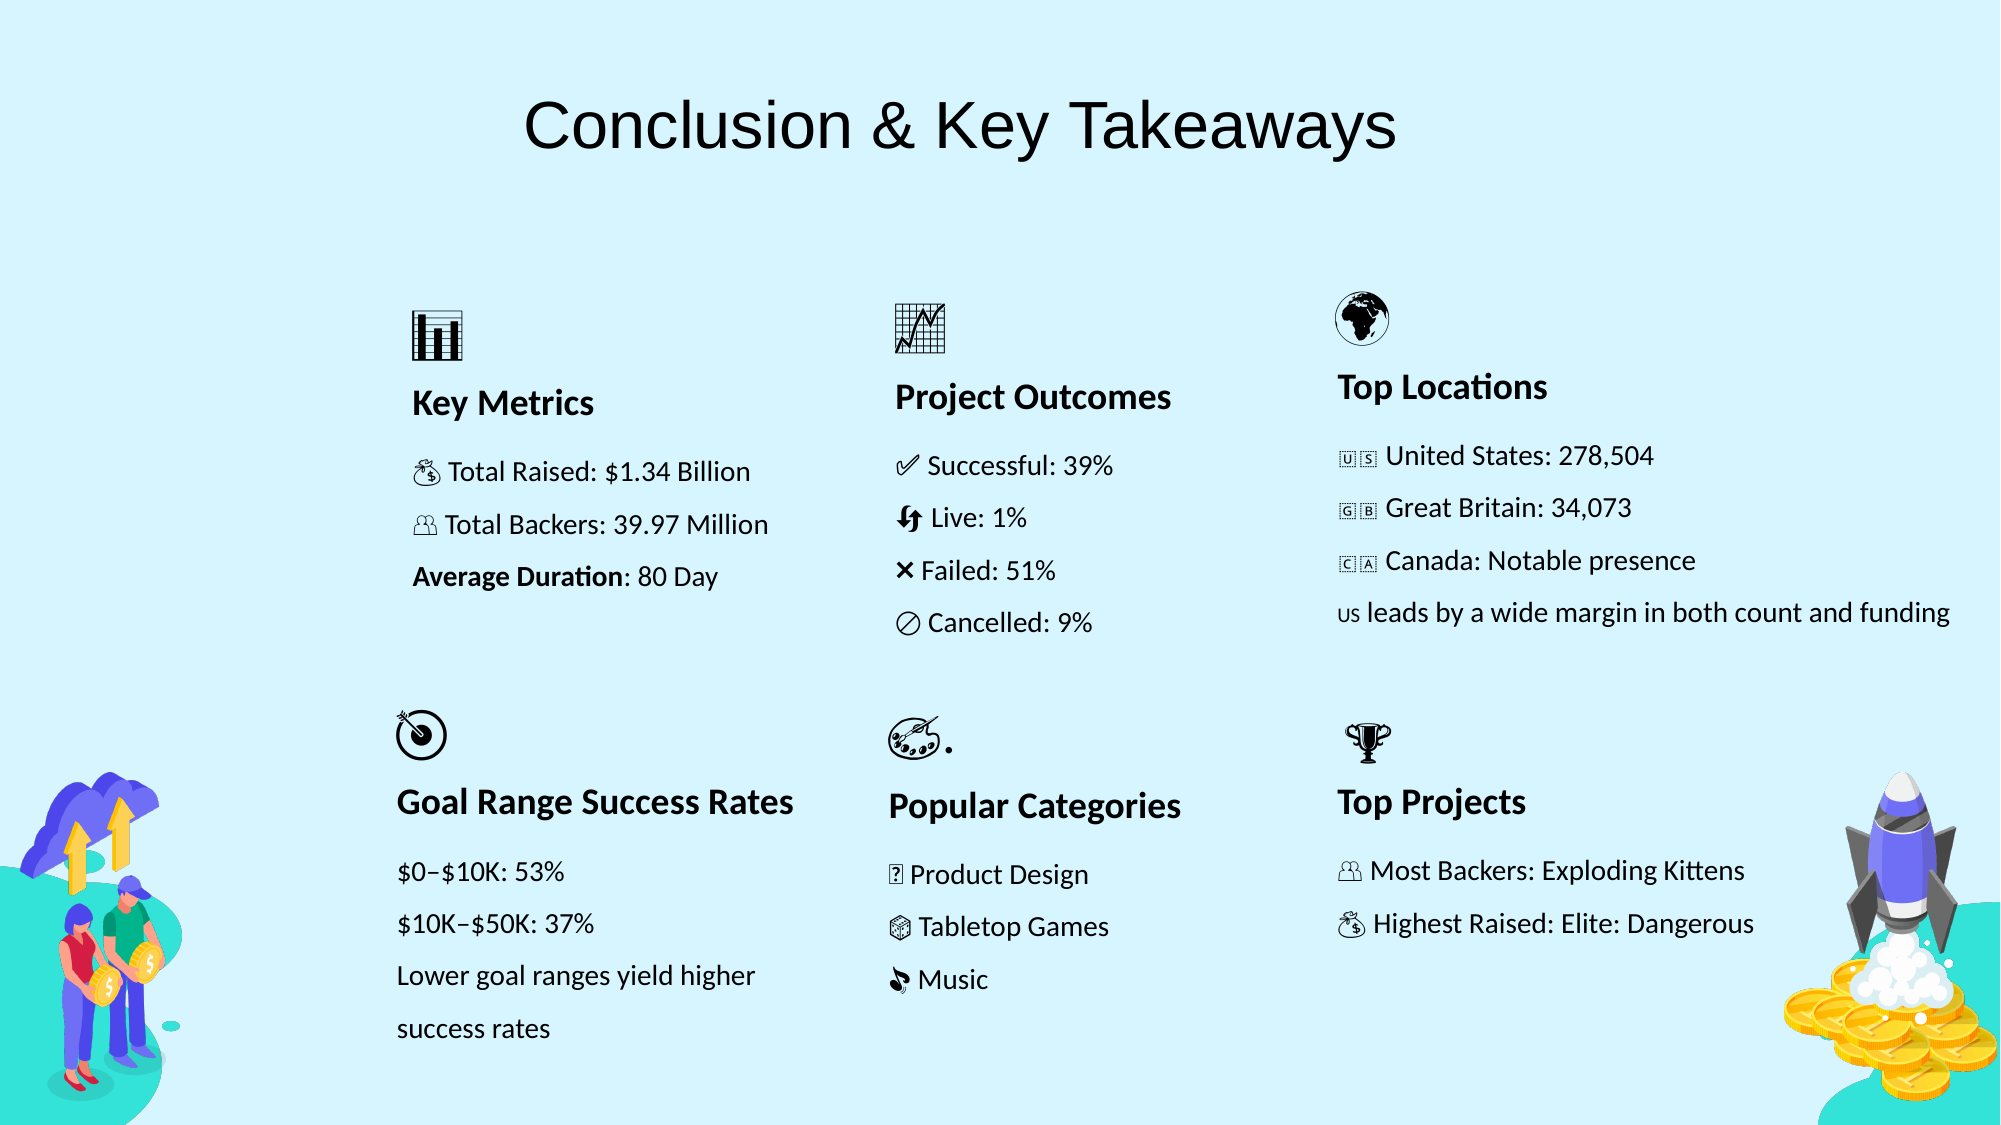

Conclusion & Key Takeaways
🌍
📈
📊
Top Locations
Project Outcomes
Key Metrics
🇺🇸 United States: 278,504
🇬🇧 Great Britain: 34,073
🇨🇦 Canada: Notable presence
US leads by a wide margin in both count and funding
✅ Successful: 39%
🔄 Live: 1%
❌ Failed: 51%
🚫 Cancelled: 9%
💰 Total Raised: $1.34 Billion
👥 Total Backers: 39.97 Million
Average Duration: 80 Day
🎯
🎨.
🏆
Top Projects
Goal Range Success Rates
Popular Categories
👥 Most Backers: Exploding Kittens
💰 Highest Raised: Elite: Dangerous
$0–$10K: 53%
$10K–$50K: 37%
Lower goal ranges yield higher success rates
🧩 Product Design
🎲 Tabletop Games
🎵 Music